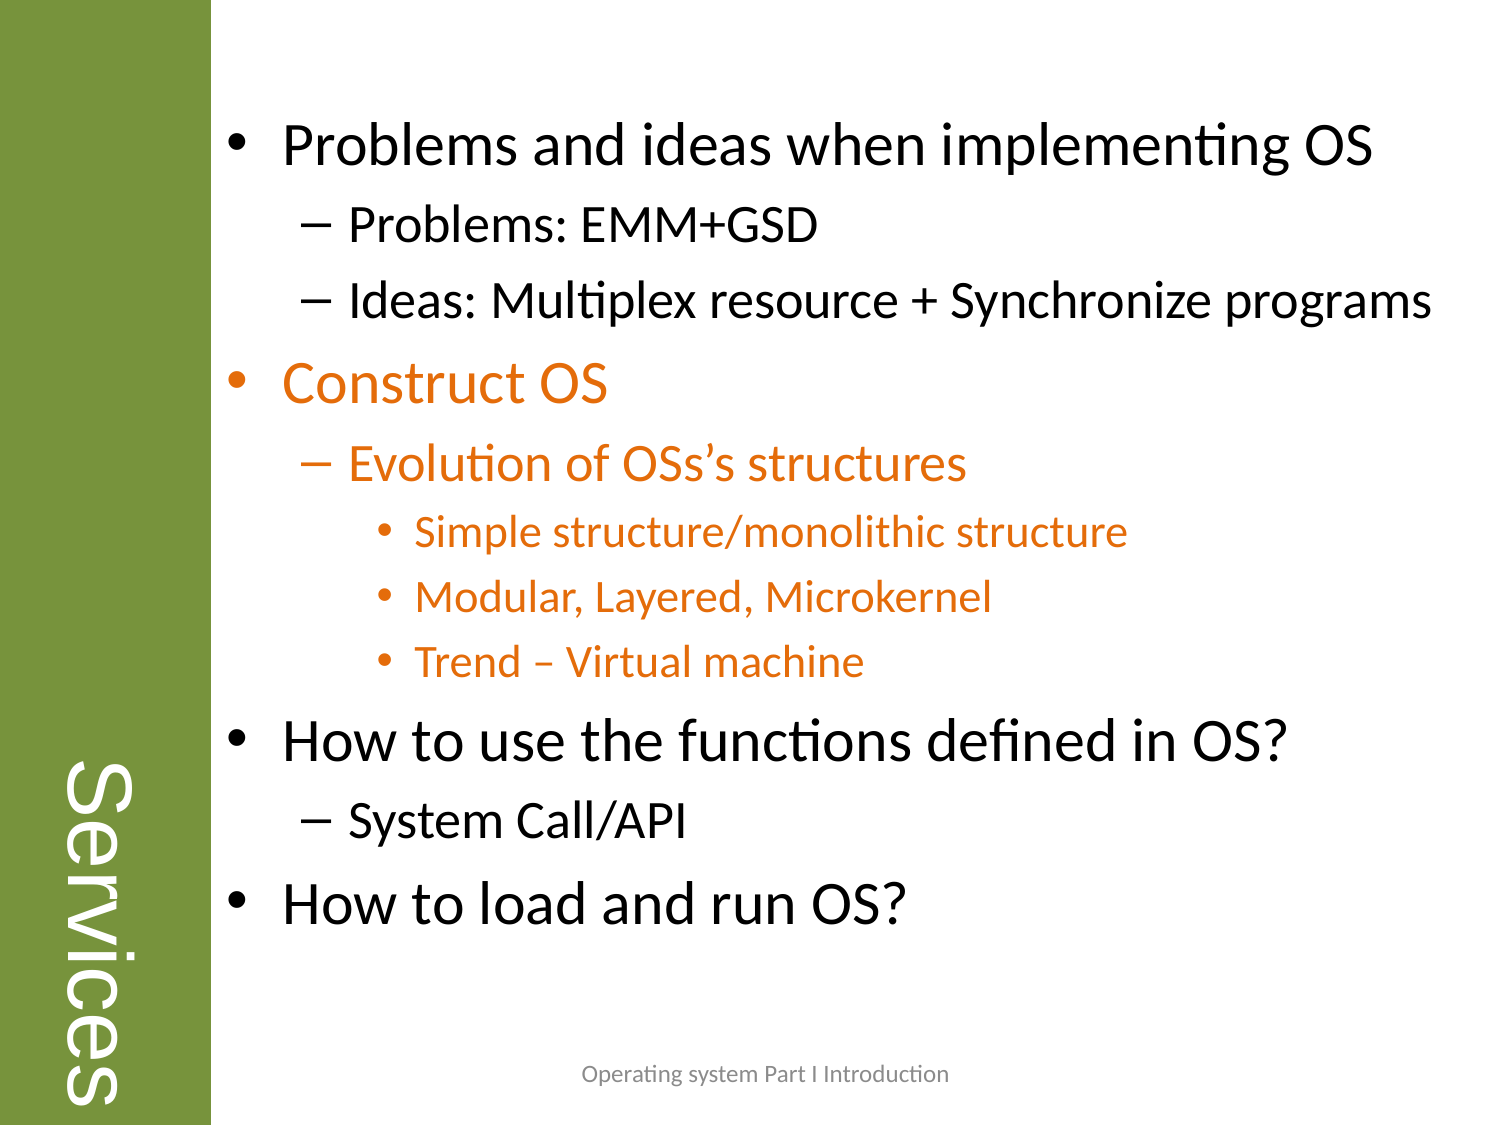

# Services
Problems and ideas when implementing OS
Problems: EMM+GSD
Ideas: Multiplex resource + Synchronize programs
Construct OS
Evolution of OSs’s structures
Simple structure/monolithic structure
Modular, Layered, Microkernel
Trend – Virtual machine
How to use the functions defined in OS?
System Call/API
How to load and run OS?
Operating system Part I Introduction